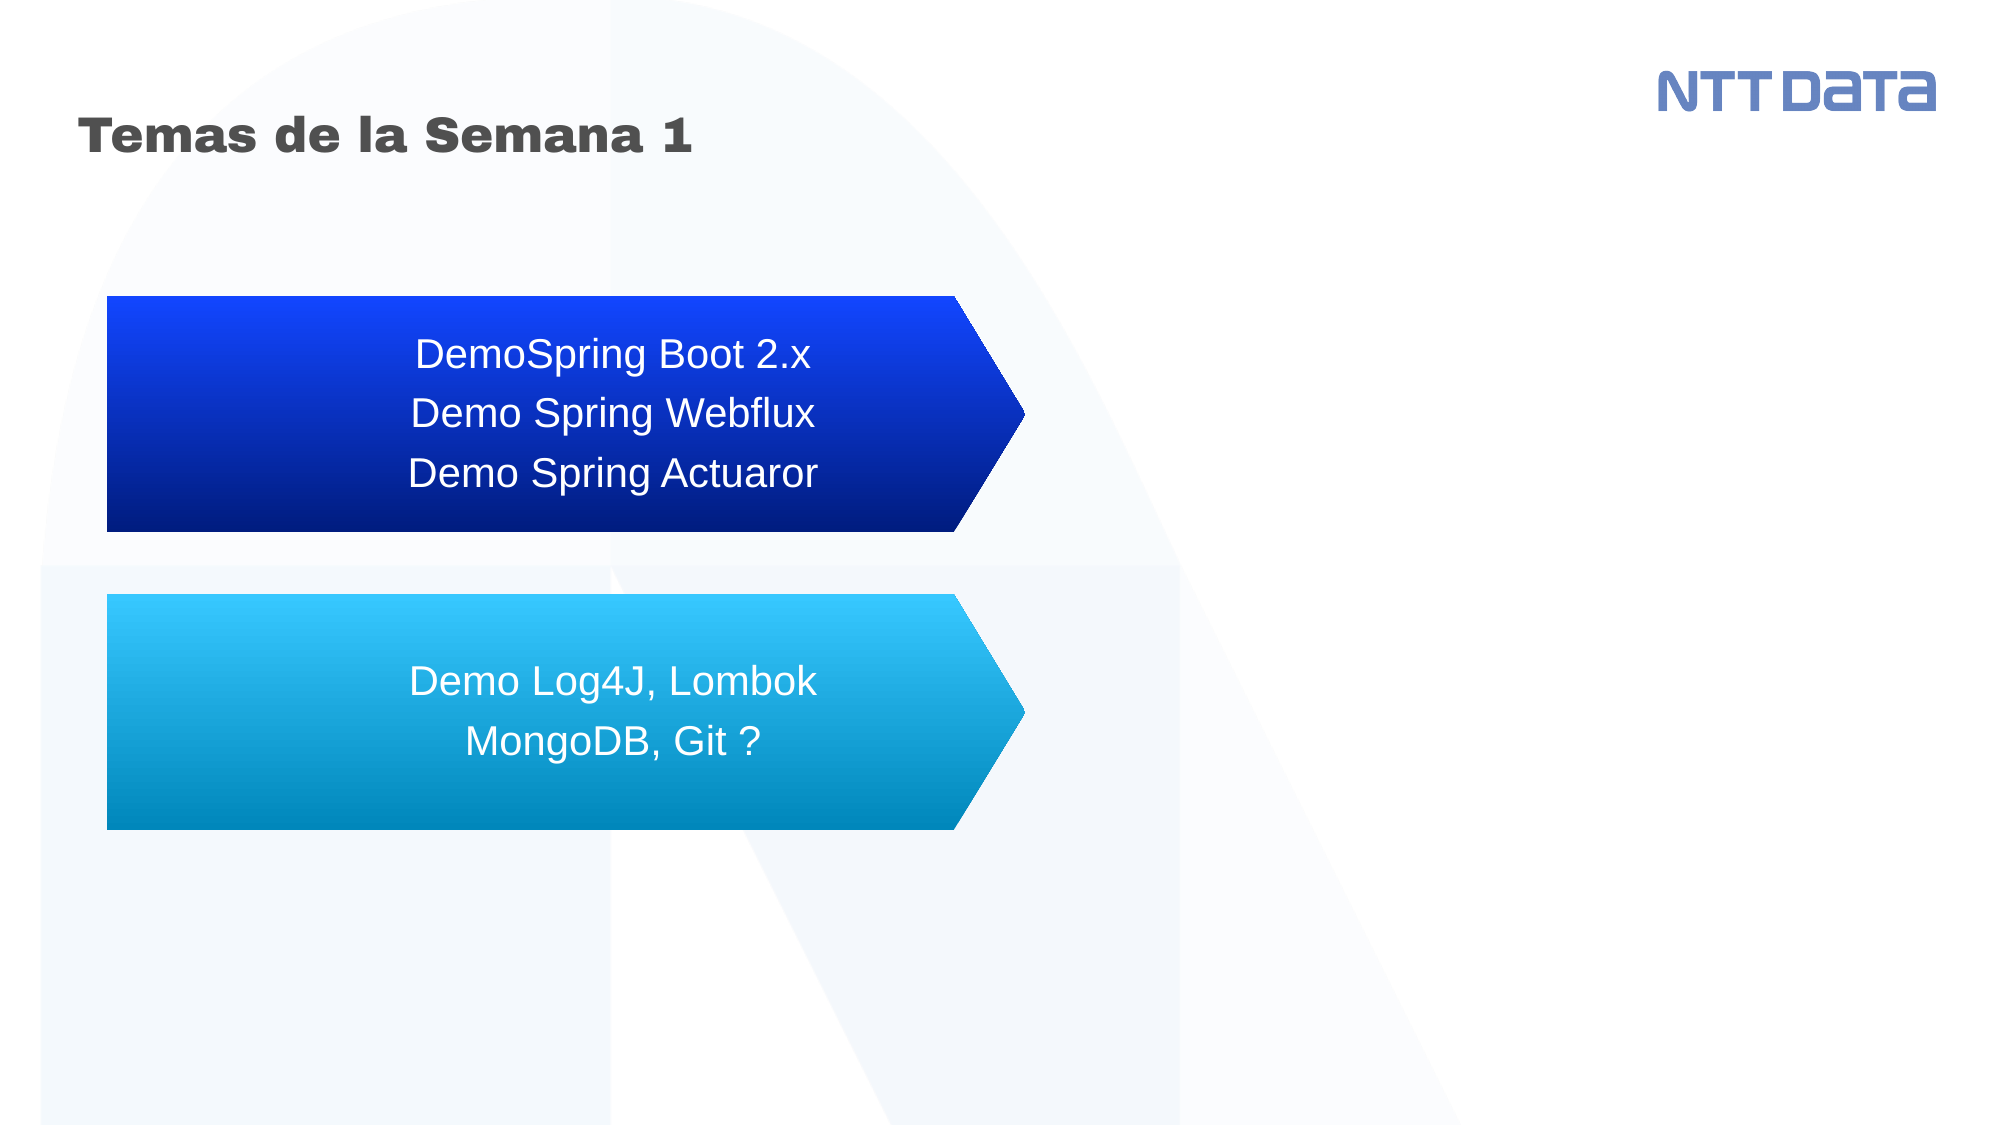

# Temas de la Semana 1
DemoSpring Boot 2.x
Demo Spring Webflux
Demo Spring Actuaror
Demo Log4J, Lombok
MongoDB, Git ?